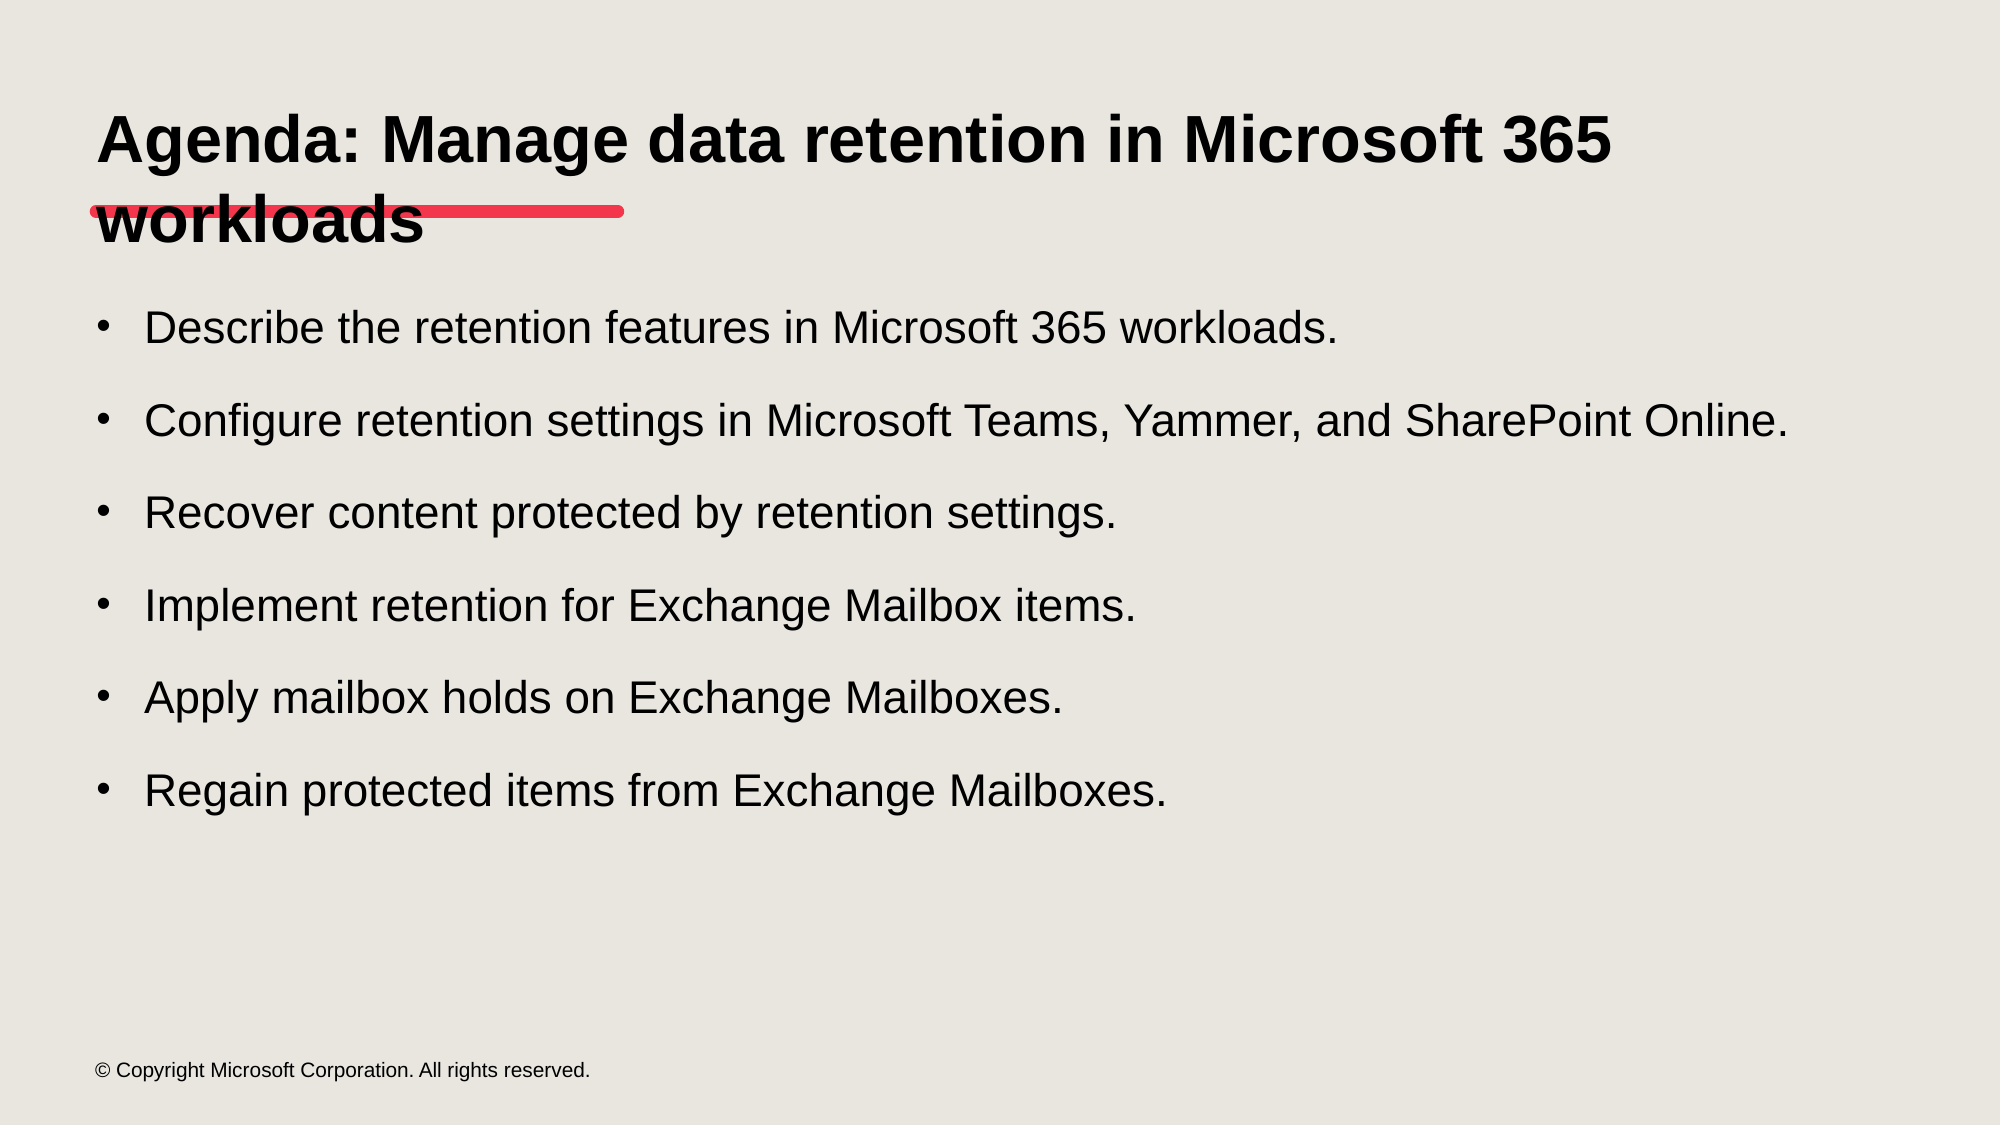

# Agenda: Manage data retention in Microsoft 365 workloads
Describe the retention features in Microsoft 365 workloads.
Configure retention settings in Microsoft Teams, Yammer, and SharePoint Online.
Recover content protected by retention settings.
Implement retention for Exchange Mailbox items.
Apply mailbox holds on Exchange Mailboxes.
Regain protected items from Exchange Mailboxes.